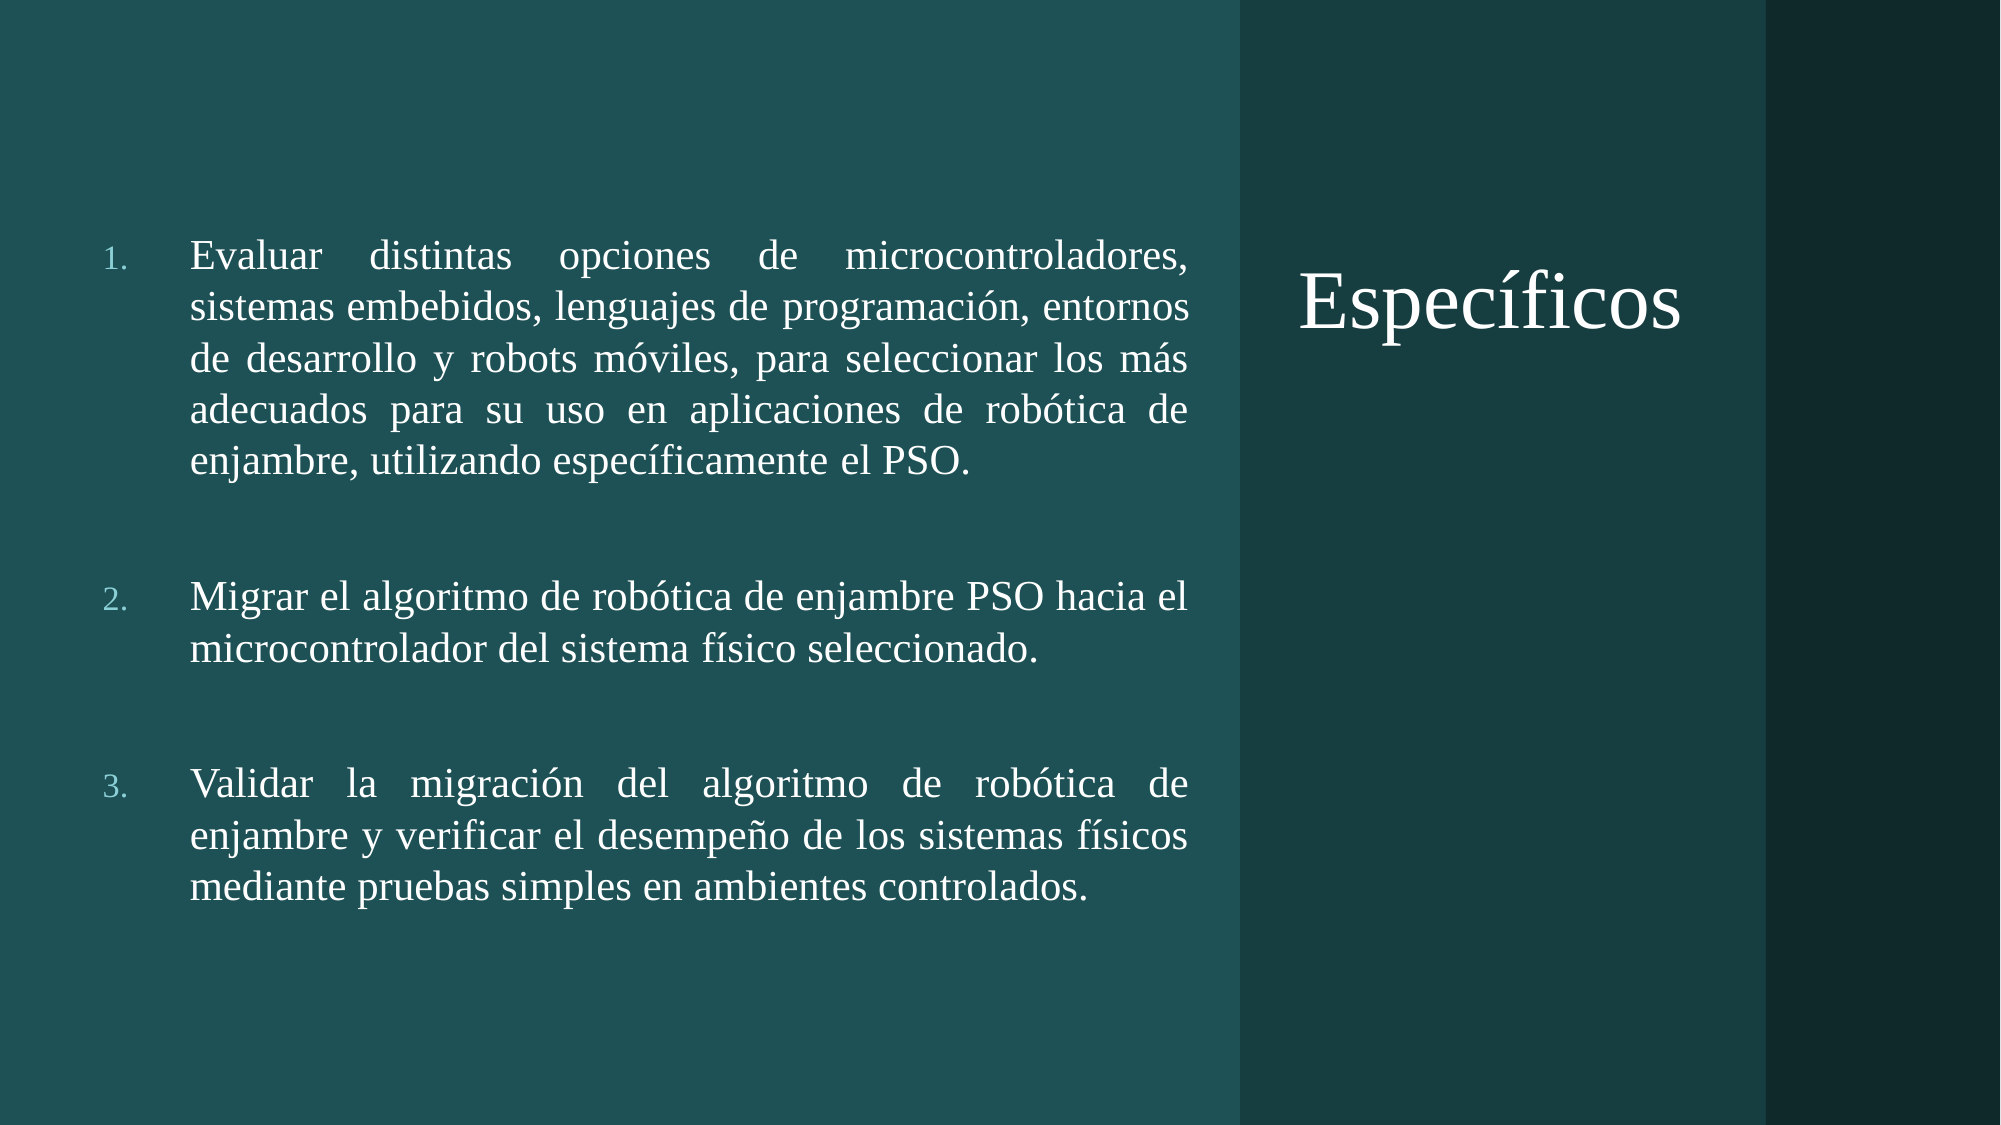

Evaluar distintas opciones de microcontroladores, sistemas embebidos, lenguajes de programación, entornos de desarrollo y robots móviles, para seleccionar los más adecuados para su uso en aplicaciones de robótica de enjambre, utilizando específicamente el PSO.

Migrar el algoritmo de robótica de enjambre PSO hacia el microcontrolador del sistema físico seleccionado.

Validar la migración del algoritmo de robótica de enjambre y verificar el desempeño de los sistemas físicos mediante pruebas simples en ambientes controlados.

# Específicos